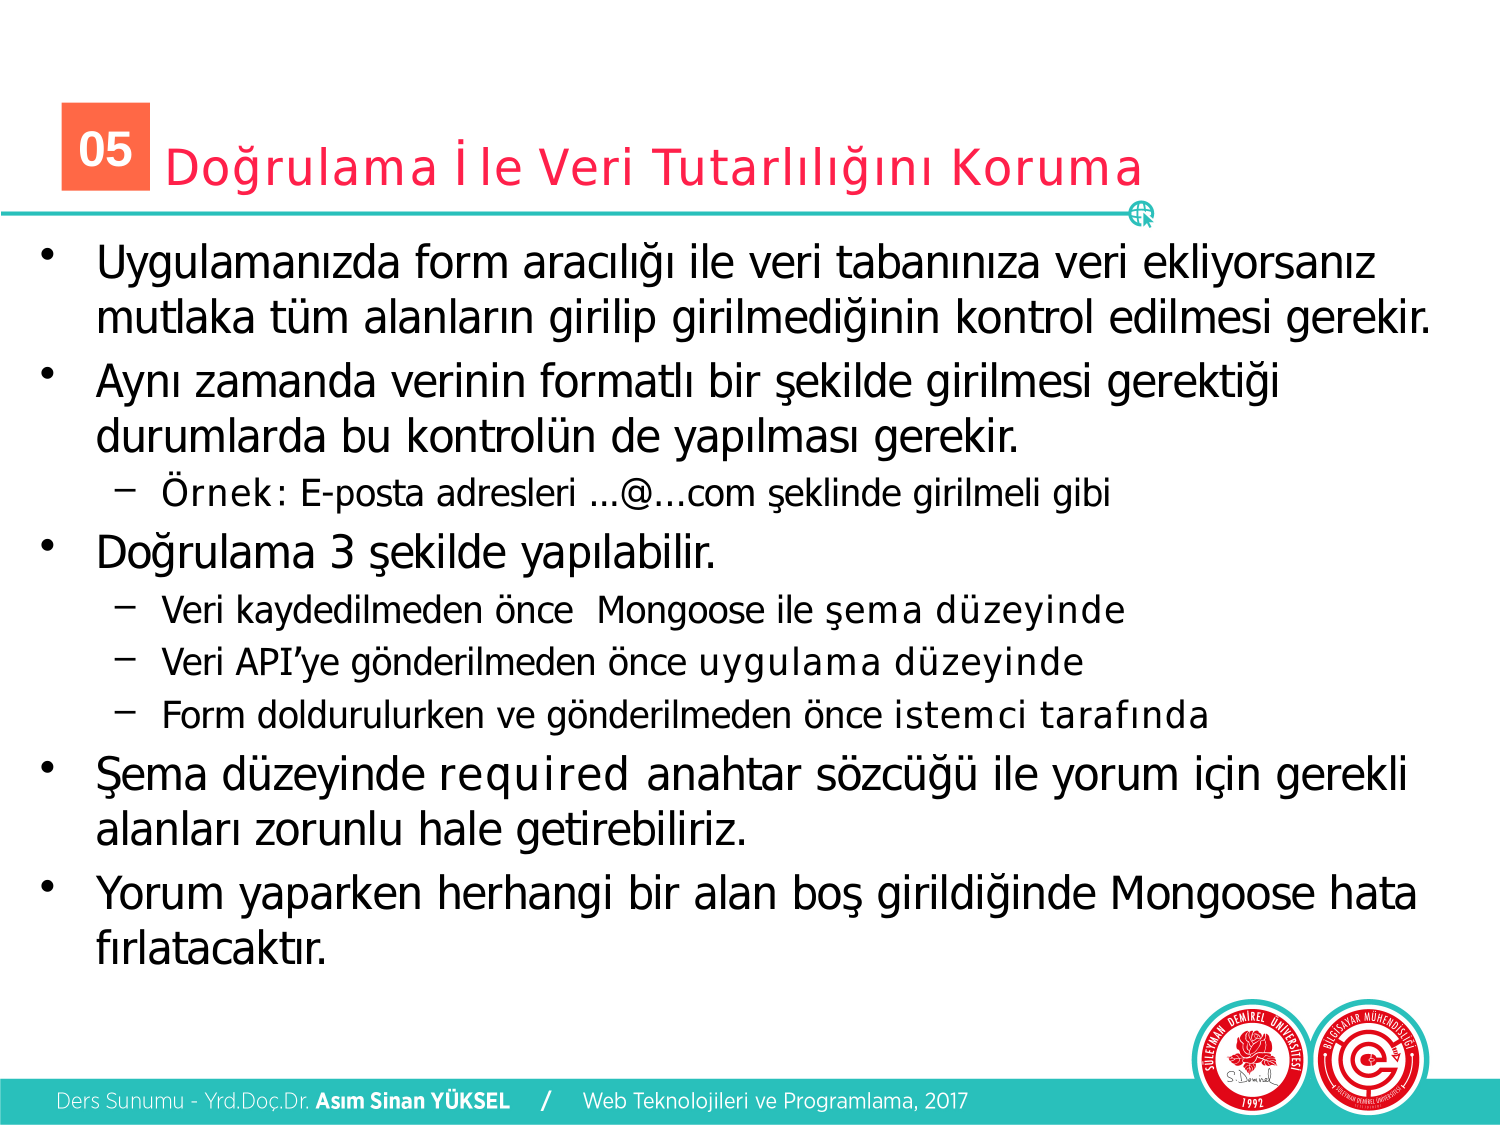

05
# Doğrulama İle Veri Tutarlılığını Koruma
Uygulamanızda form aracılığı ile veri tabanınıza veri ekliyorsanız mutlaka tüm alanların girilip girilmediğinin kontrol edilmesi gerekir.
Aynı zamanda verinin formatlı bir şekilde girilmesi gerektiği durumlarda bu kontrolün de yapılması gerekir.
Örnek: E-posta adresleri …@...com şeklinde girilmeli gibi
Doğrulama 3 şekilde yapılabilir.
Veri kaydedilmeden önce  Mongoose ile şema düzeyinde
Veri API’ye gönderilmeden önce uygulama düzeyinde
Form doldurulurken ve gönderilmeden önce istemci tarafında
Şema düzeyinde required anahtar sözcüğü ile yorum için gerekli alanları zorunlu hale getirebiliriz.
Yorum yaparken herhangi bir alan boş girildiğinde Mongoose hata fırlatacaktır.